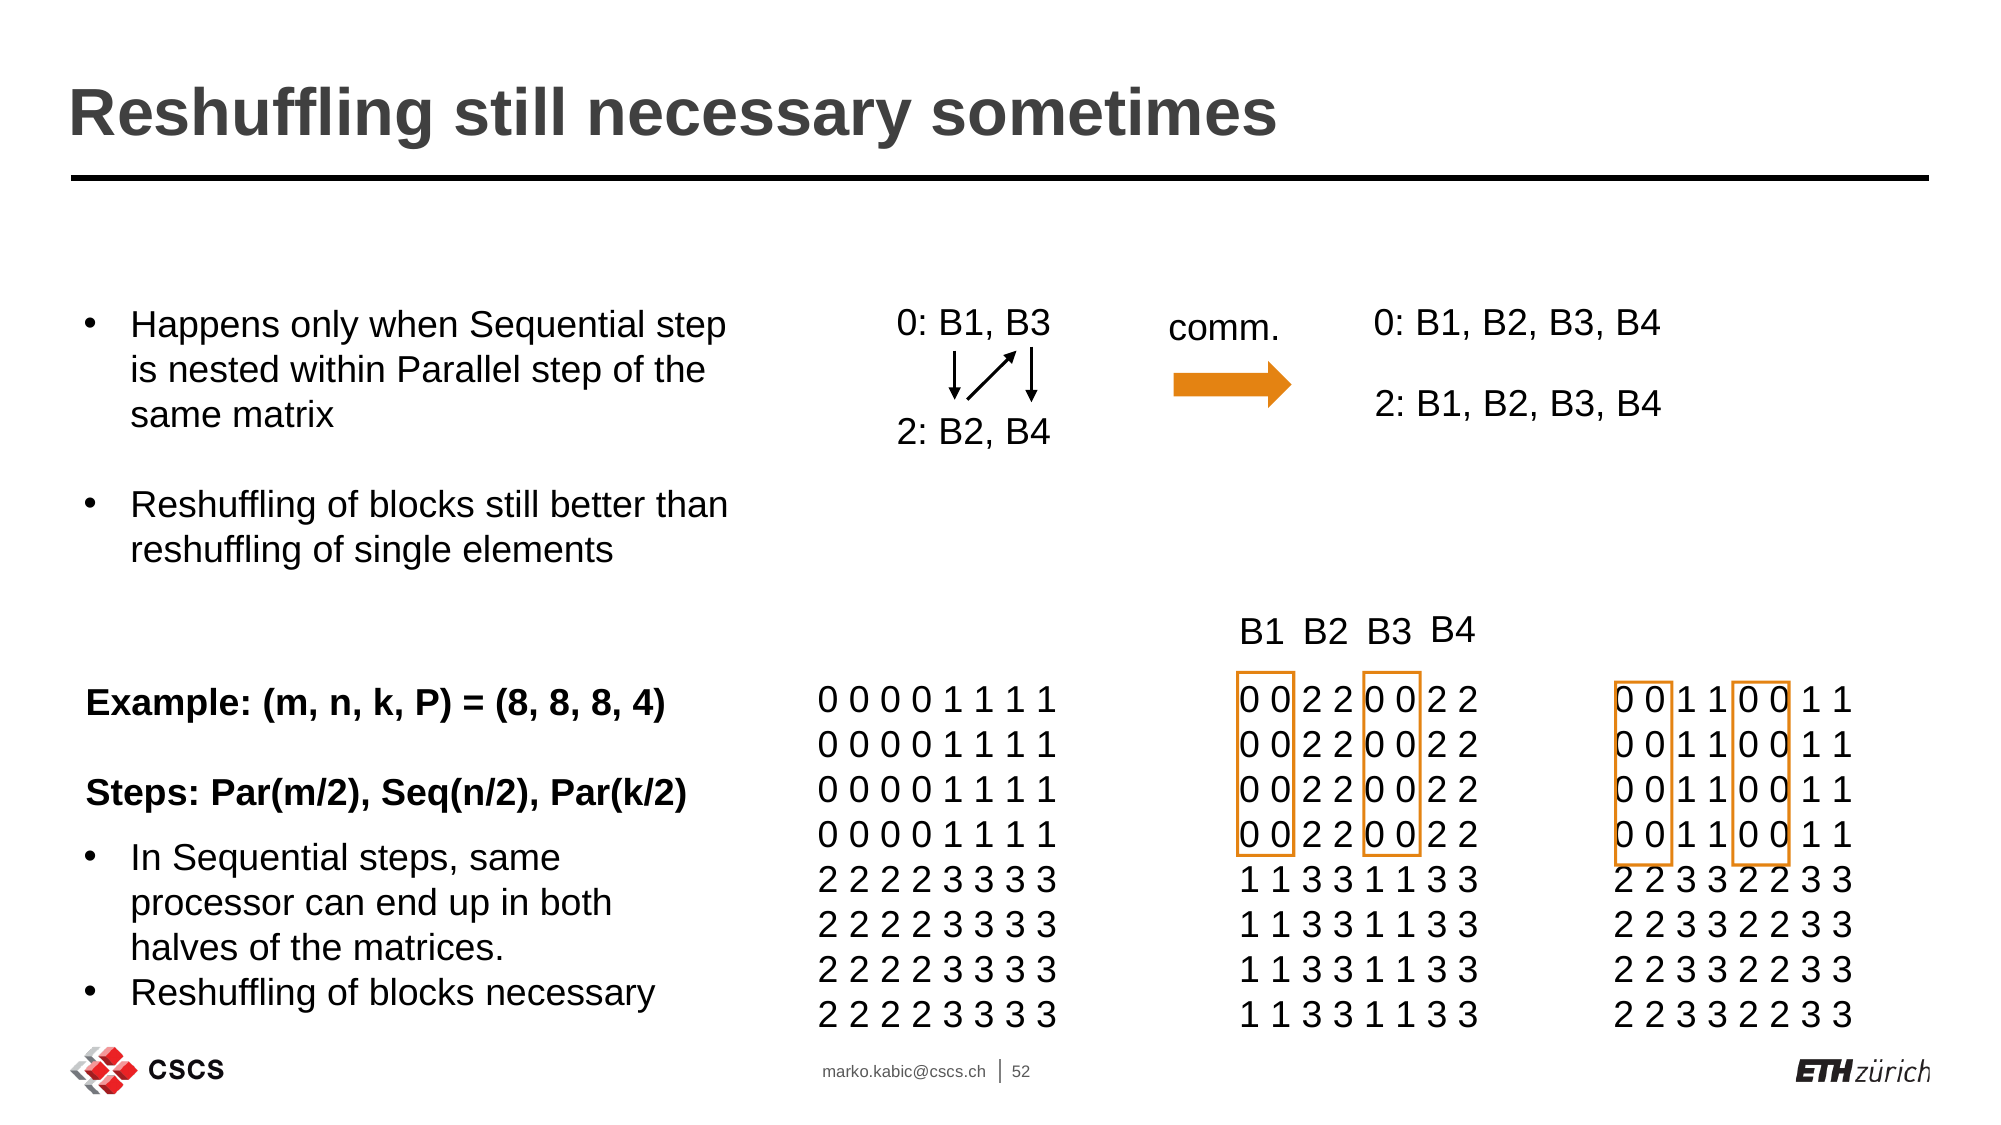

Reshuffling still necessary sometimes
0: B1, B3
0: B1, B2, B3, B4
Happens only when Sequential step is nested within Parallel step of the same matrix

Reshuffling of blocks still better than reshuffling of single elements
comm.

2: B1, B2, B3, B4
2: B2, B4
B4
B1
B2
B3
0 0 0 0 1 1 1 1
0 0 0 0 1 1 1 1
0 0 0 0 1 1 1 1
0 0 0 0 1 1 1 1
2 2 2 2 3 3 3 3
2 2 2 2 3 3 3 3
2 2 2 2 3 3 3 3
2 2 2 2 3 3 3 3
0 0 2 2 0 0 2 2
0 0 2 2 0 0 2 2
0 0 2 2 0 0 2 2
0 0 2 2 0 0 2 2
1 1 3 3 1 1 3 3
1 1 3 3 1 1 3 3
1 1 3 3 1 1 3 3
1 1 3 3 1 1 3 3
0 0 1 1 0 0 1 1
0 0 1 1 0 0 1 1
0 0 1 1 0 0 1 1
0 0 1 1 0 0 1 1
2 2 3 3 2 2 3 3
2 2 3 3 2 2 3 3
2 2 3 3 2 2 3 3
2 2 3 3 2 2 3 3
Example: (m, n, k, P) = (8, 8, 8, 4)

Steps: Par(m/2), Seq(n/2), Par(k/2)

In Sequential steps, same processor can end up in both halves of the matrices.
Reshuffling of blocks necessary
marko.kabic@cscs.ch
52